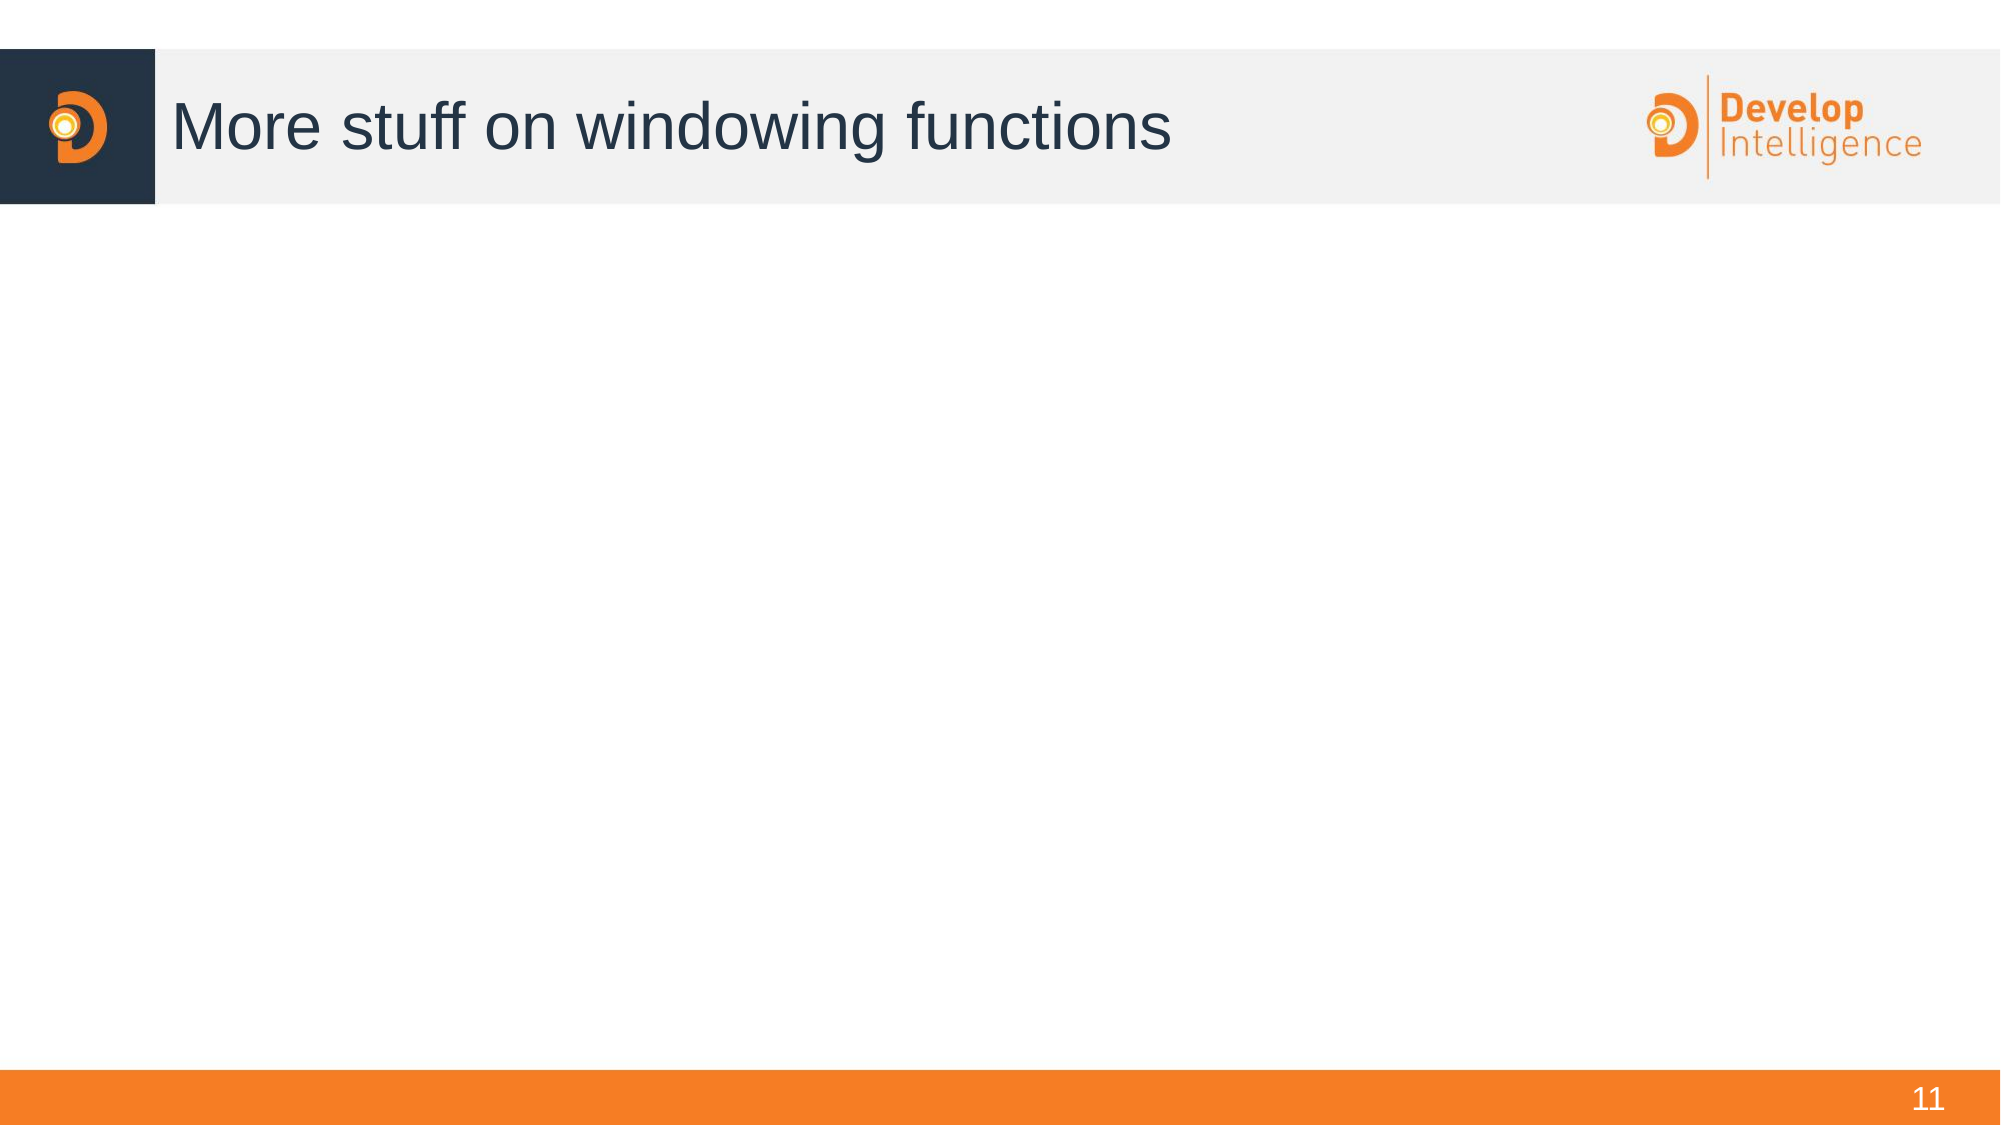

# More stuff on windowing functions
11